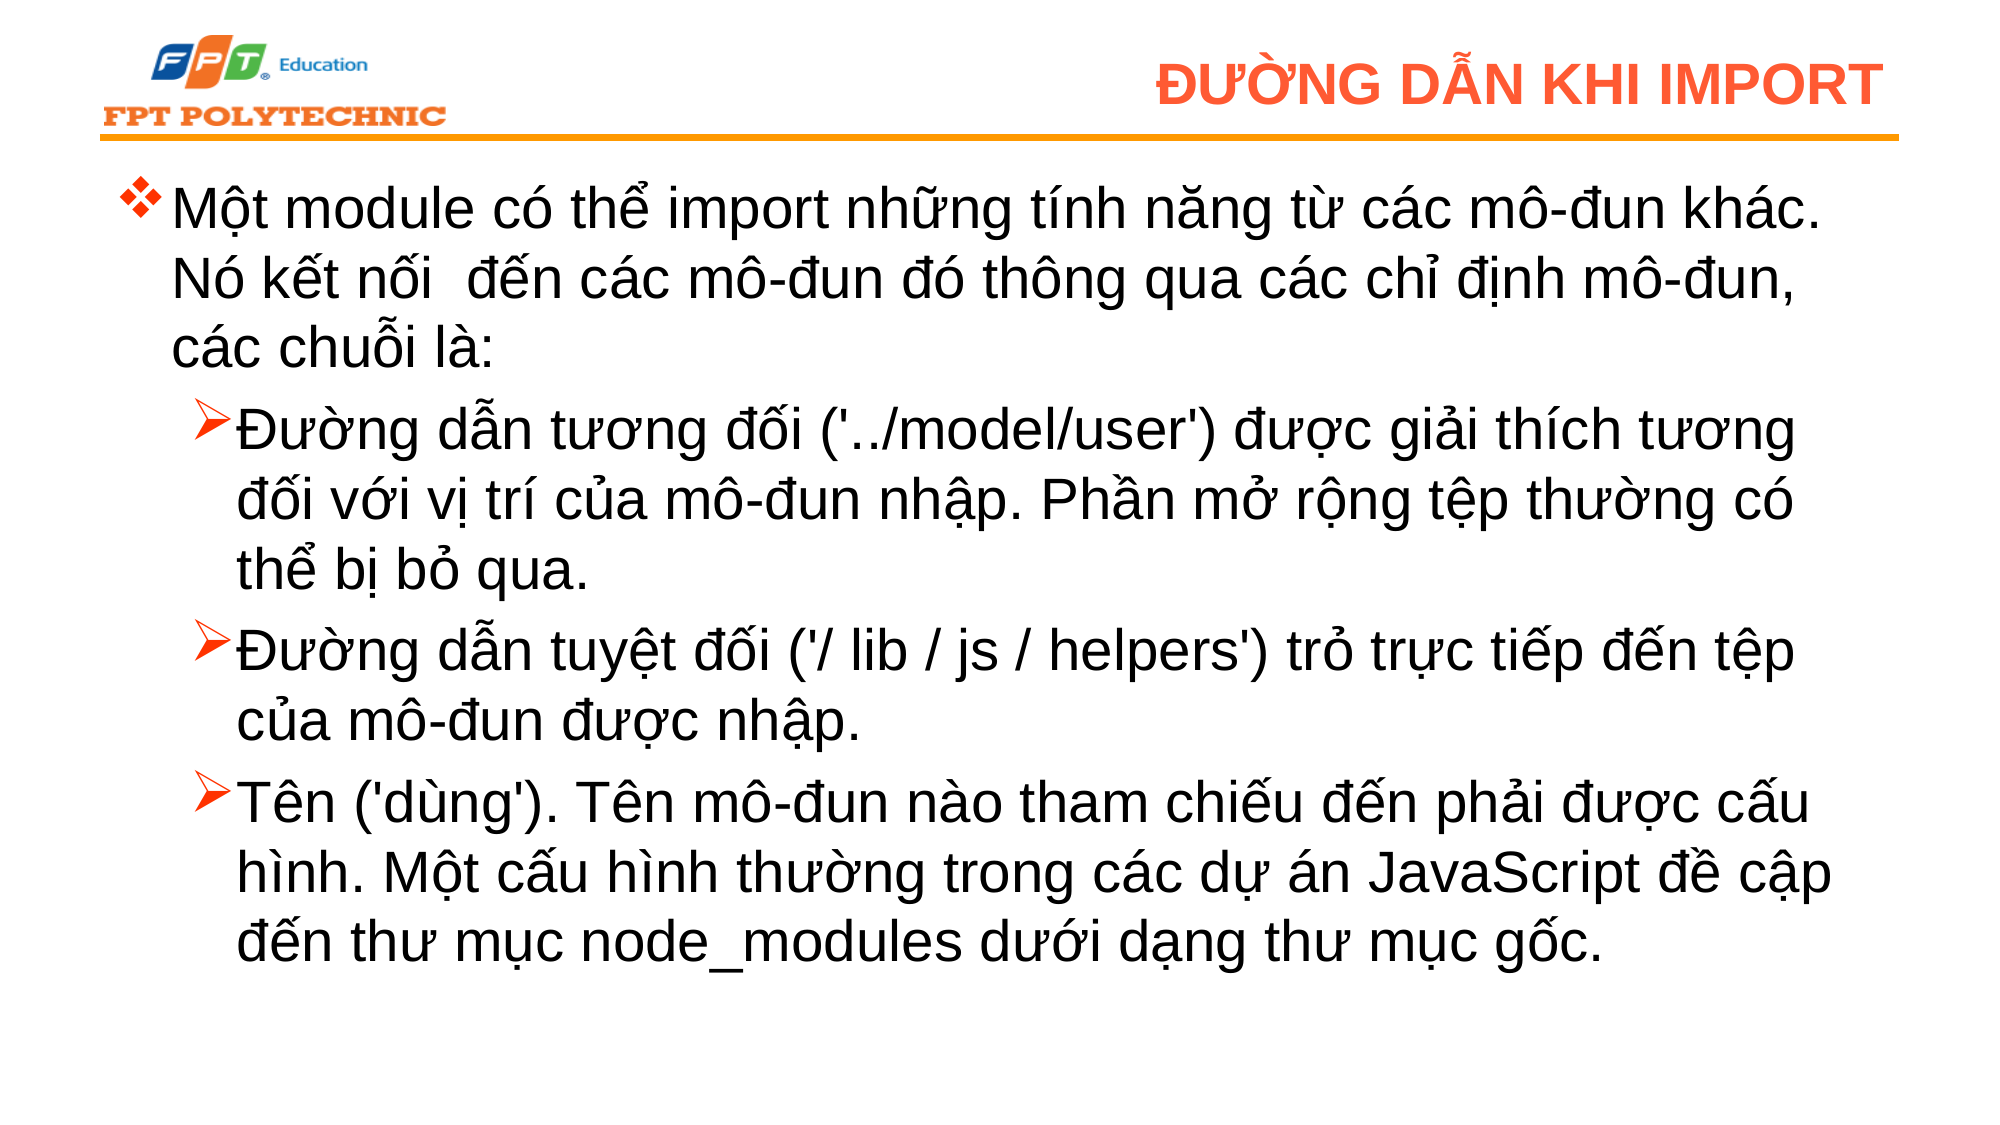

# Đường dẫn khi import
Một module có thể import những tính năng từ các mô-đun khác. Nó kết nối  đến các mô-đun đó thông qua các chỉ định mô-đun, các chuỗi là:
Đường dẫn tương đối ('../model/user') được giải thích tương đối với vị trí của mô-đun nhập. Phần mở rộng tệp thường có thể bị bỏ qua.
Đường dẫn tuyệt đối ('/ lib / js / helpers') trỏ trực tiếp đến tệp của mô-đun được nhập.
Tên ('dùng'). Tên mô-đun nào tham chiếu đến phải được cấu hình. Một cấu hình thường trong các dự án JavaScript đề cập đến thư mục node_modules dưới dạng thư mục gốc.